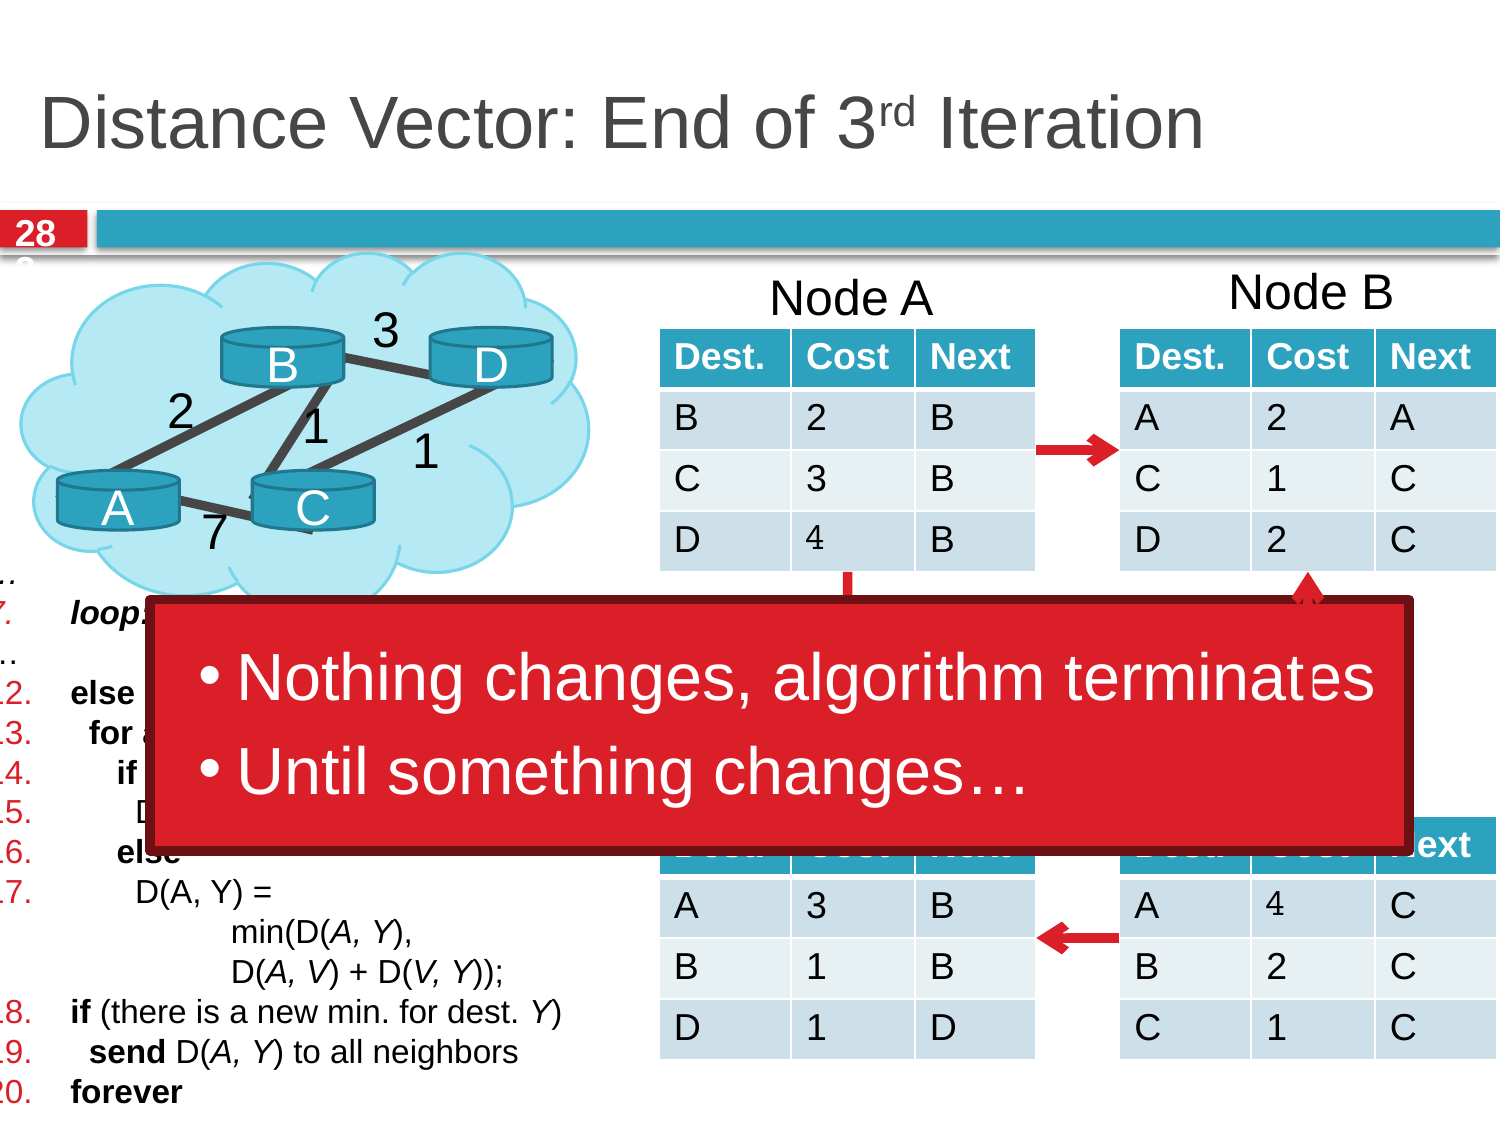

# Distance Vector: End of 3rd Iteration
282

Node B
Node A
3
B
D
| Dest. | Cost | Next |
| --- | --- | --- |
| B | 2 | B |
| C | 3 | B |
| D | 4 | B |
| Dest. | Cost | Next |
| --- | --- | --- |
| A | 2 | A |
| C | 1 | C |
| D | 2 | C |
2
1
1
A
C
7
…
 loop:
…
 else if (update D(V, Y) received from V)
   for all destinations Y do
      if (destination Y through V)
        D(A,Y) = D(A,V) + D(V, Y);
      else
        D(A, Y) =
	min(D(A, Y),
	D(A, V) + D(V, Y));
 if (there is a new min. for dest. Y)
   send D(A, Y) to all neighbors
 forever

Nothing changes, algorithm terminates
Until something changes…
Node D
Node C
| Dest. | Cost | Next |
| --- | --- | --- |
| A | 3 | B |
| B | 1 | B |
| D | 1 | D |
| Dest. | Cost | Next |
| --- | --- | --- |
| A | 4 | C |
| B | 2 | C |
| C | 1 | C |